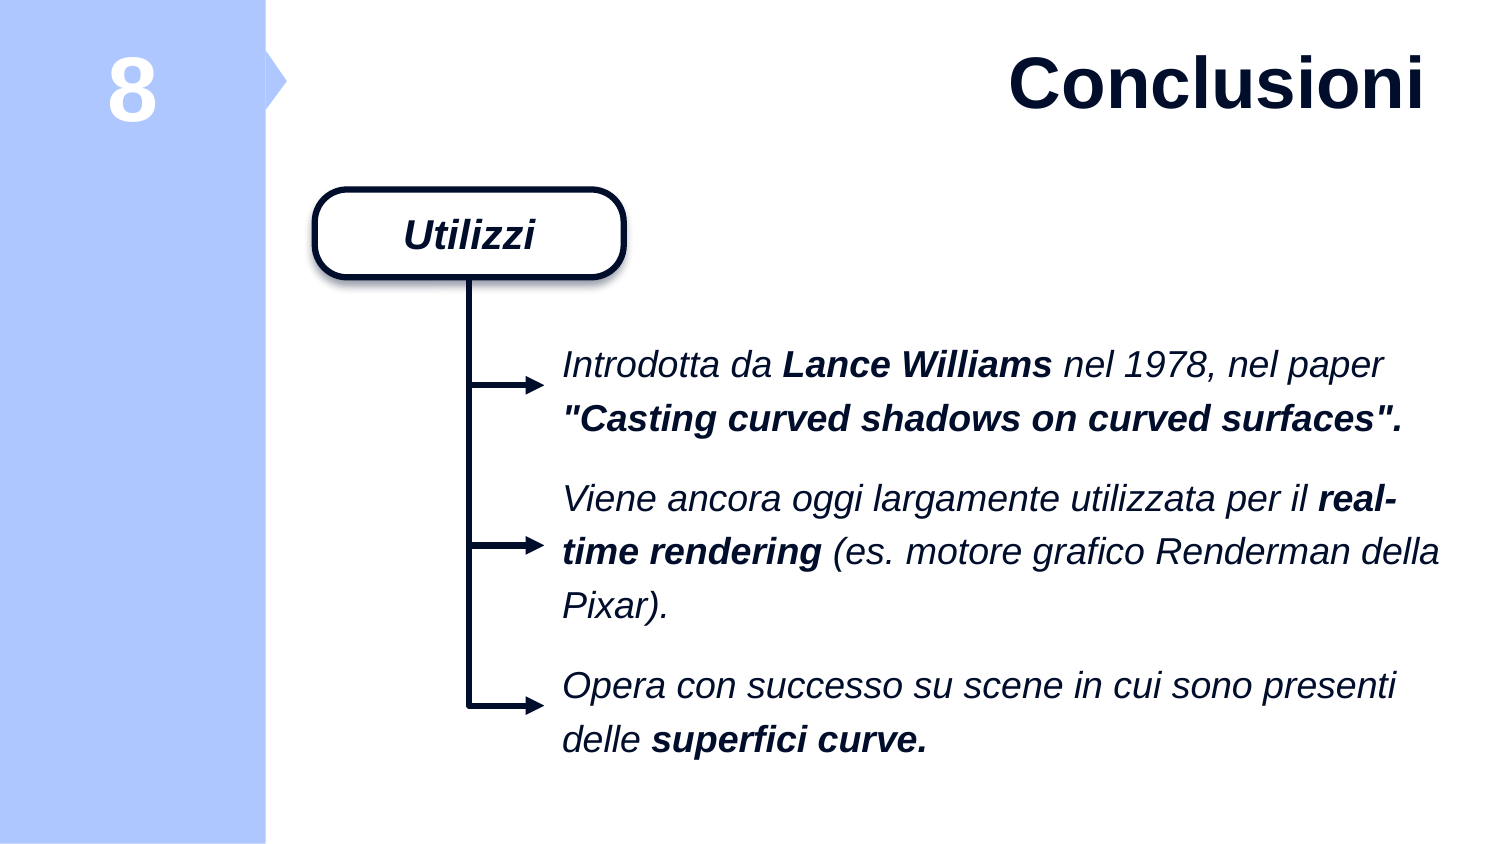

8

7

# Conclusioni
Utilizzi
Introdotta da Lance Williams nel 1978, nel paper "Casting curved shadows on curved surfaces".
Viene ancora oggi largamente utilizzata per il real-time rendering (es. motore grafico Renderman della Pixar).
Opera con successo su scene in cui sono presenti delle superfici curve.